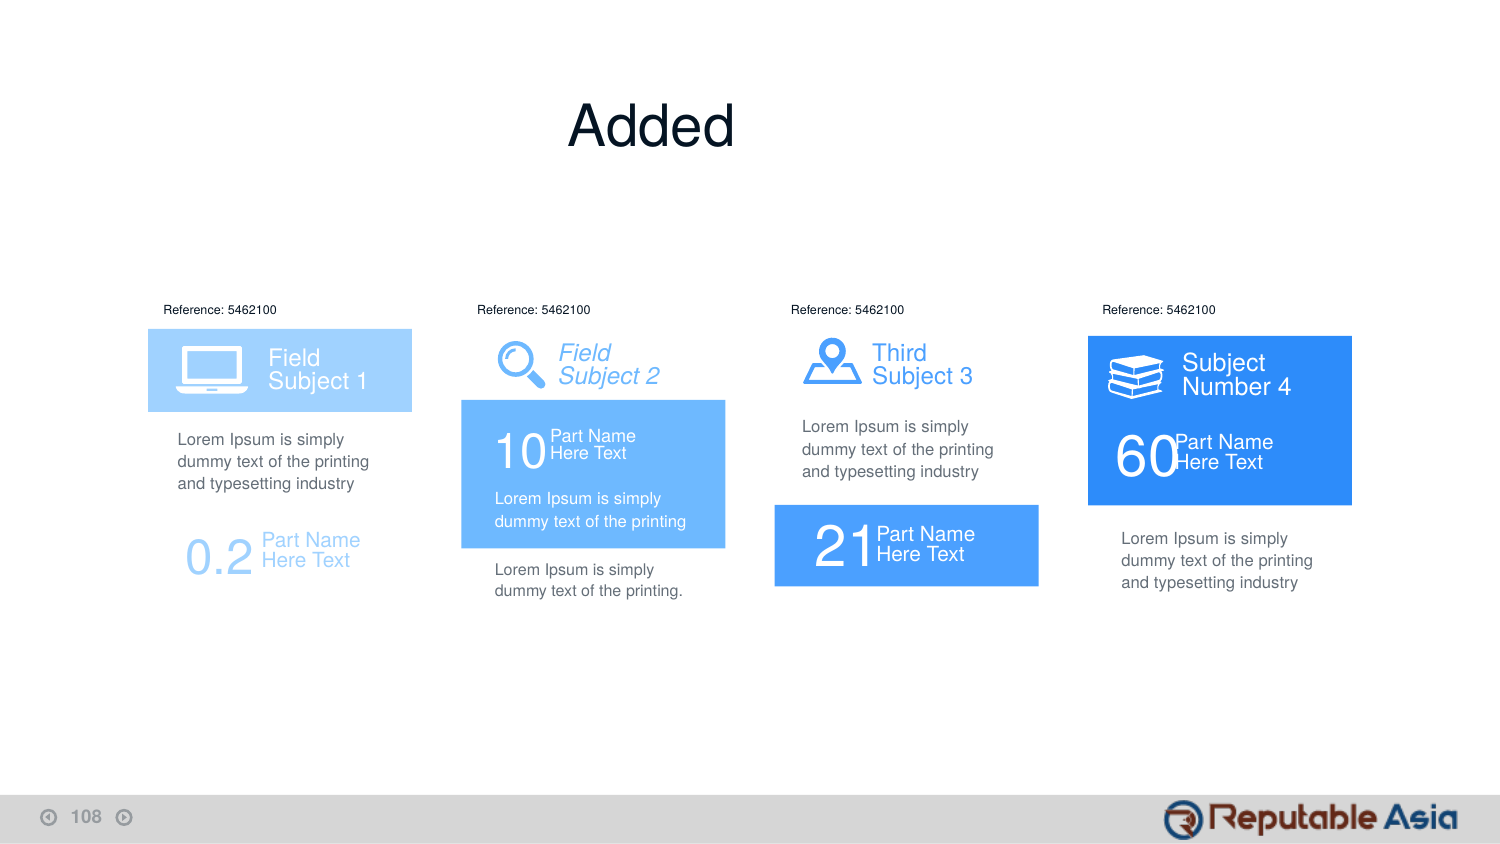

More Added Pages about
Lorem ipsum is simply dummy text of the printing and typesetting industry has been the industry's standard.

Reference: 5462100
Reference: 5462100
Reference: 5462100
Reference: 5462100

Third Subject 3

Field Subject 2

Field Subject 1

Subject Number 4

10
60
Lorem Ipsum is simply dummy text of the printing and typesetting industry
Part Name Here Text
Part Name Here Text
Lorem Ipsum is simply dummy text of the printing and typesetting industry
Lorem Ipsum is simply dummy text of the printing
21

0.2
Part Name Here Text
Part Name Here Text
Lorem Ipsum is simply dummy text of the printing and typesetting industry
Lorem Ipsum is simply dummy text of the printing.
Lorem Ipsum is simply dummy text of the printing and typesetting industry  has been the industry's standard dummy. Lorem Ipsum is simply dummy text of the printing and typesetting industry. Lorem Ipsum has been the industry's standard dummy.
108